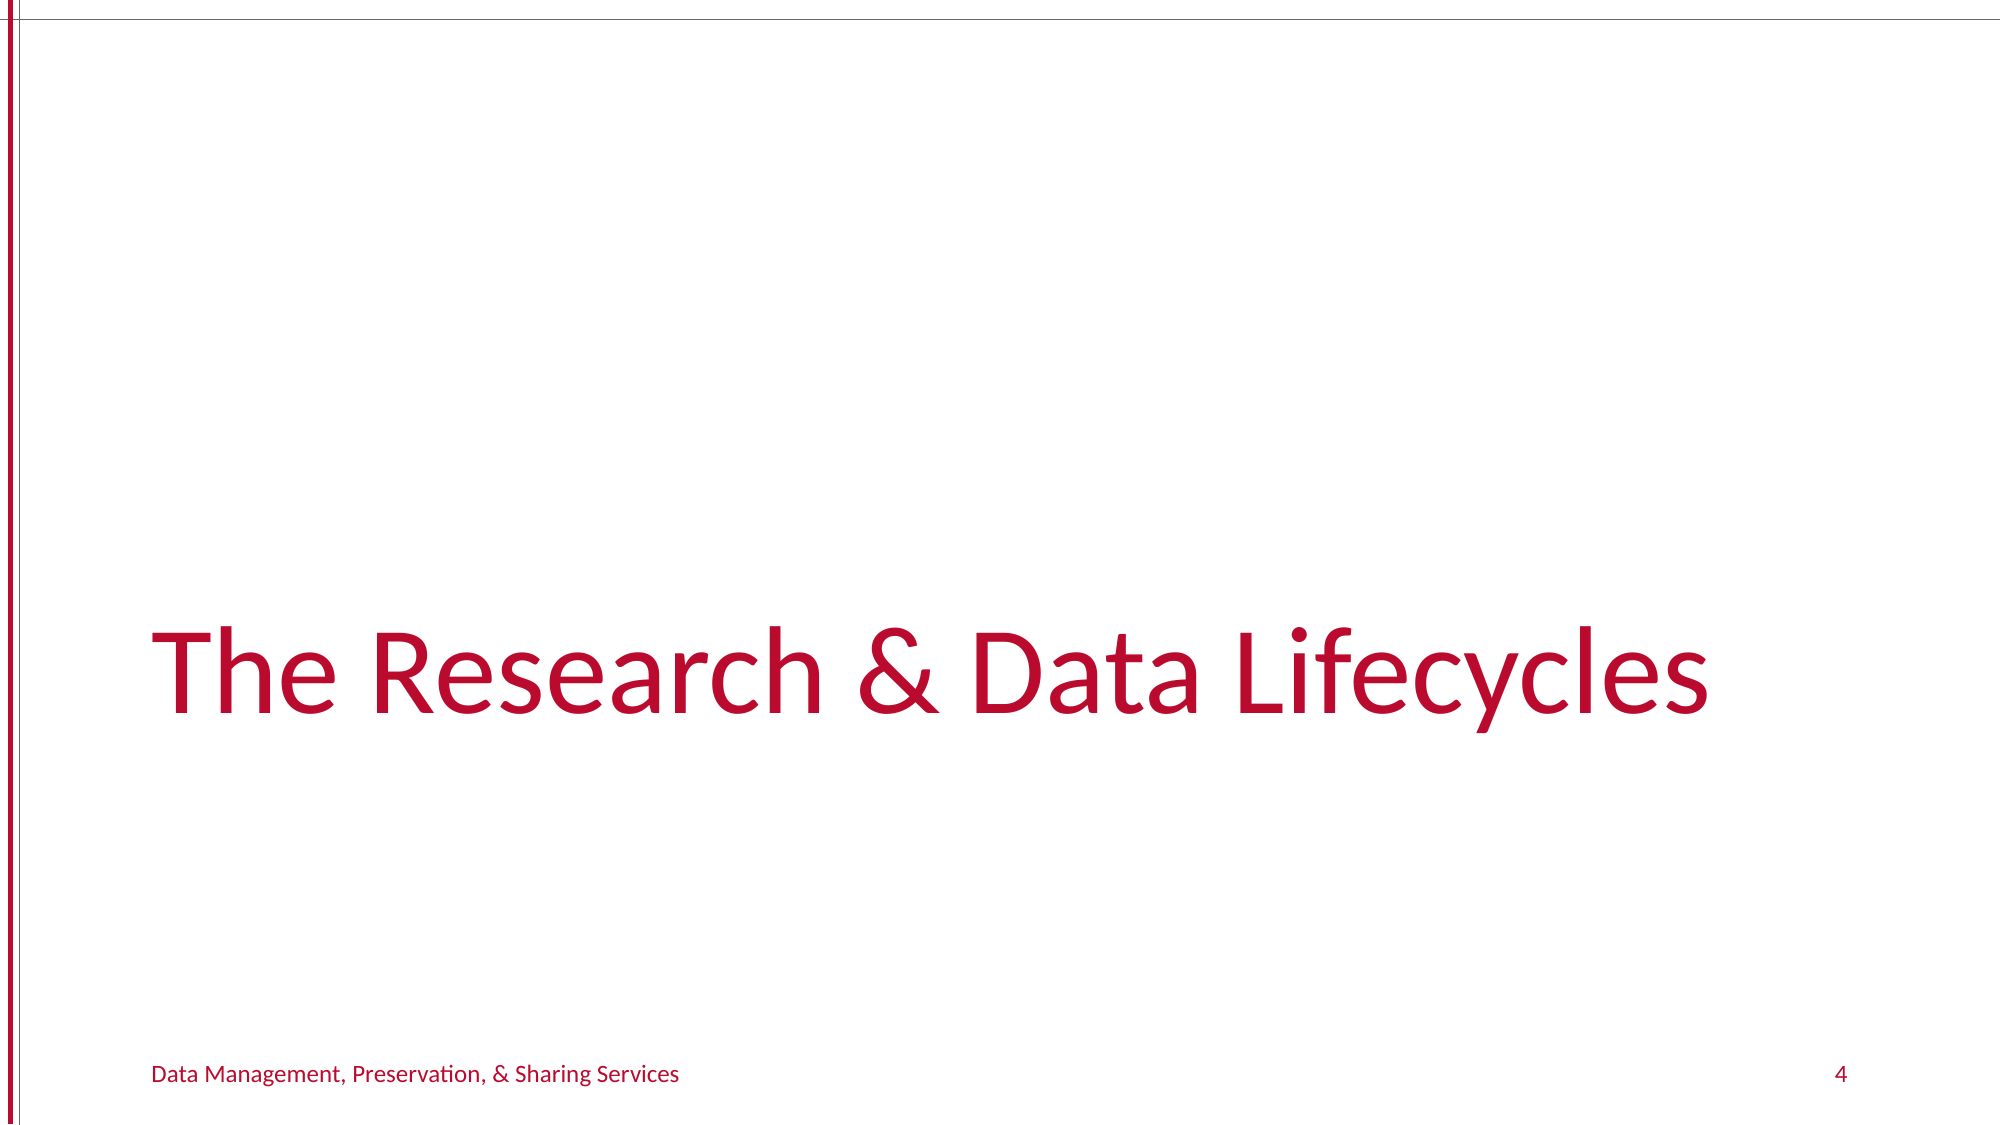

# The Research & Data Lifecycles

Data Management, Preservation, & Sharing Services
4